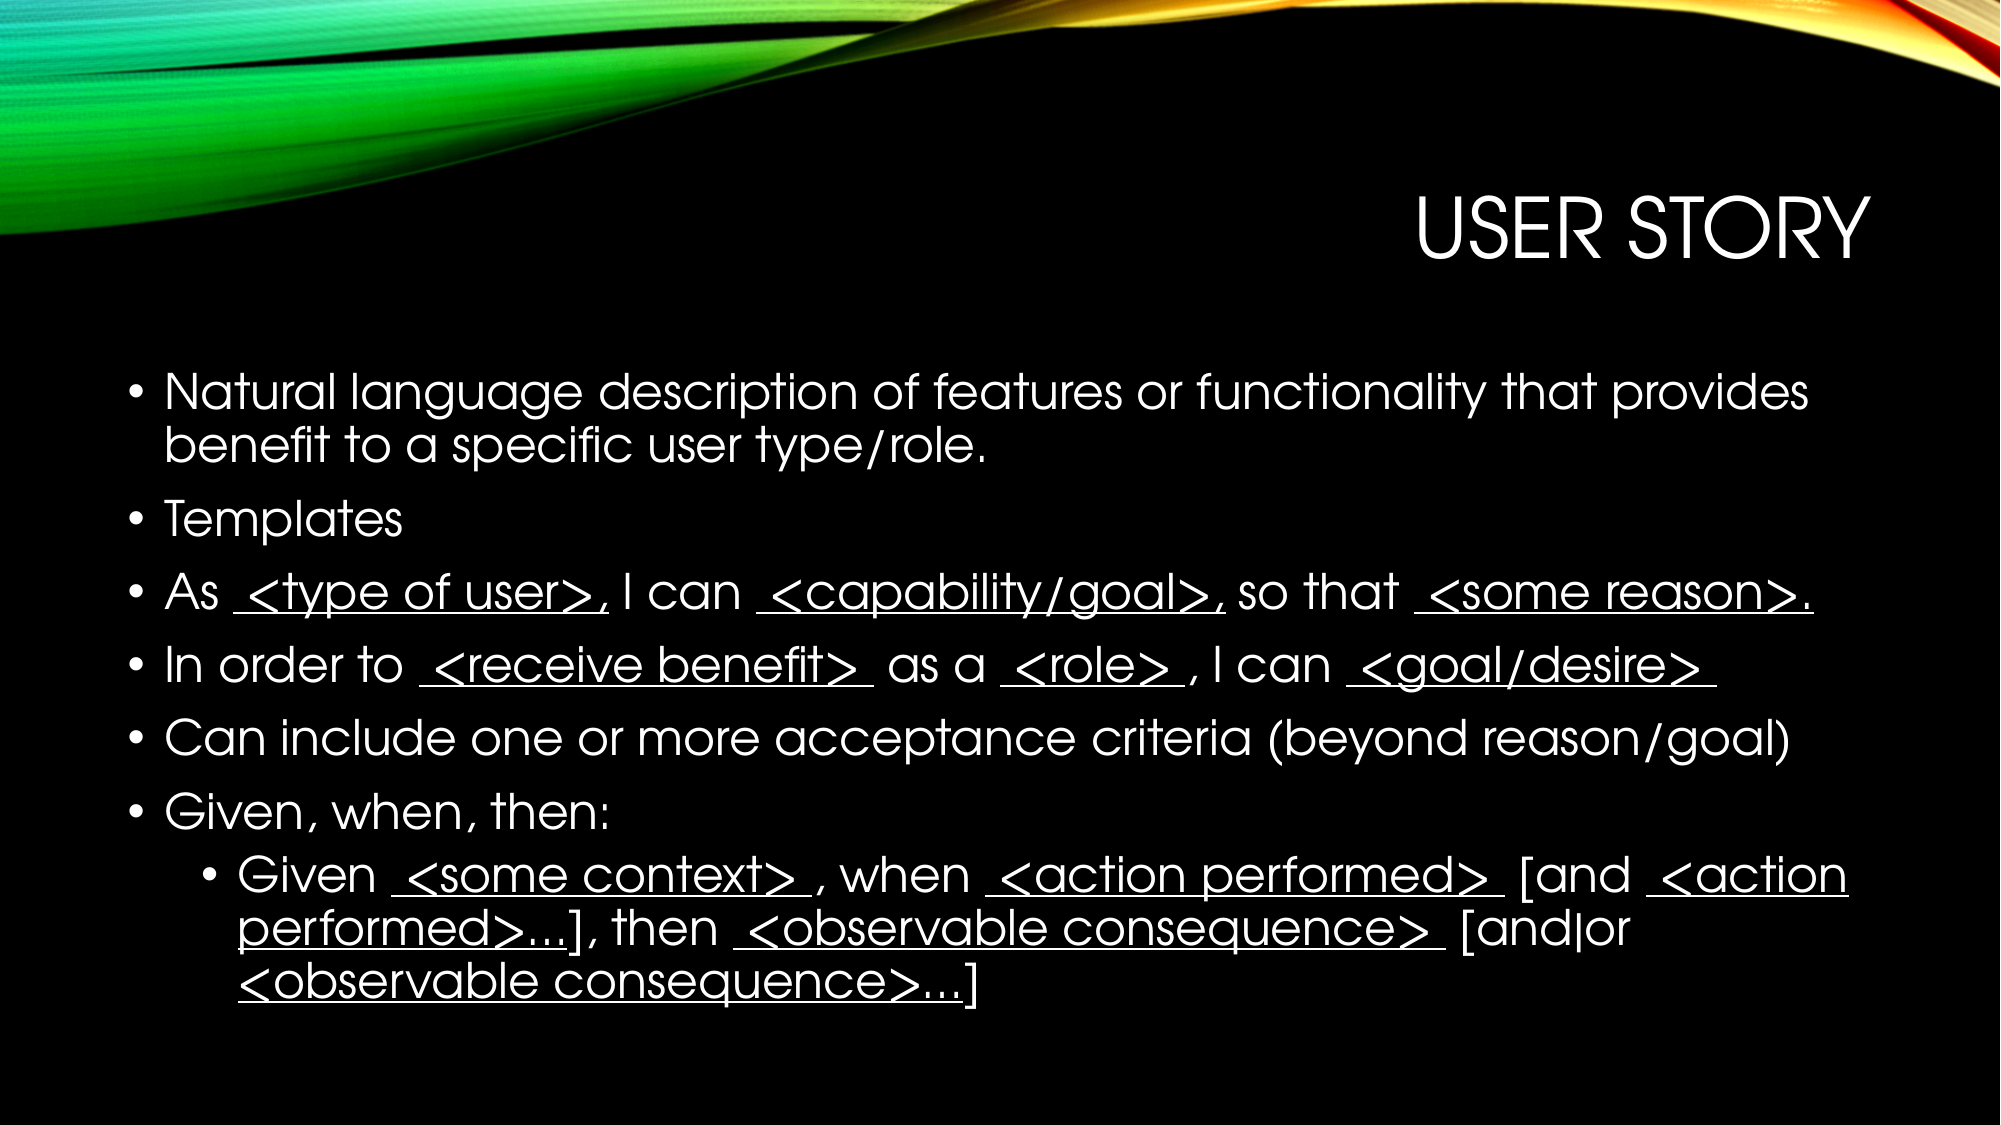

# User story
Natural language description of features or functionality that provides benefit to a specific user type/role.
Templates
As  <type of user>, I can  <capability/goal>, so that  <some reason>.
In order to  <receive benefit>  as a  <role> , I can  <goal/desire>
Can include one or more acceptance criteria (beyond reason/goal)
Given, when, then:
Given  <some context> , when  <action performed>  [and  <action performed>…], then  <observable consequence>  [and|or  <observable consequence>…]